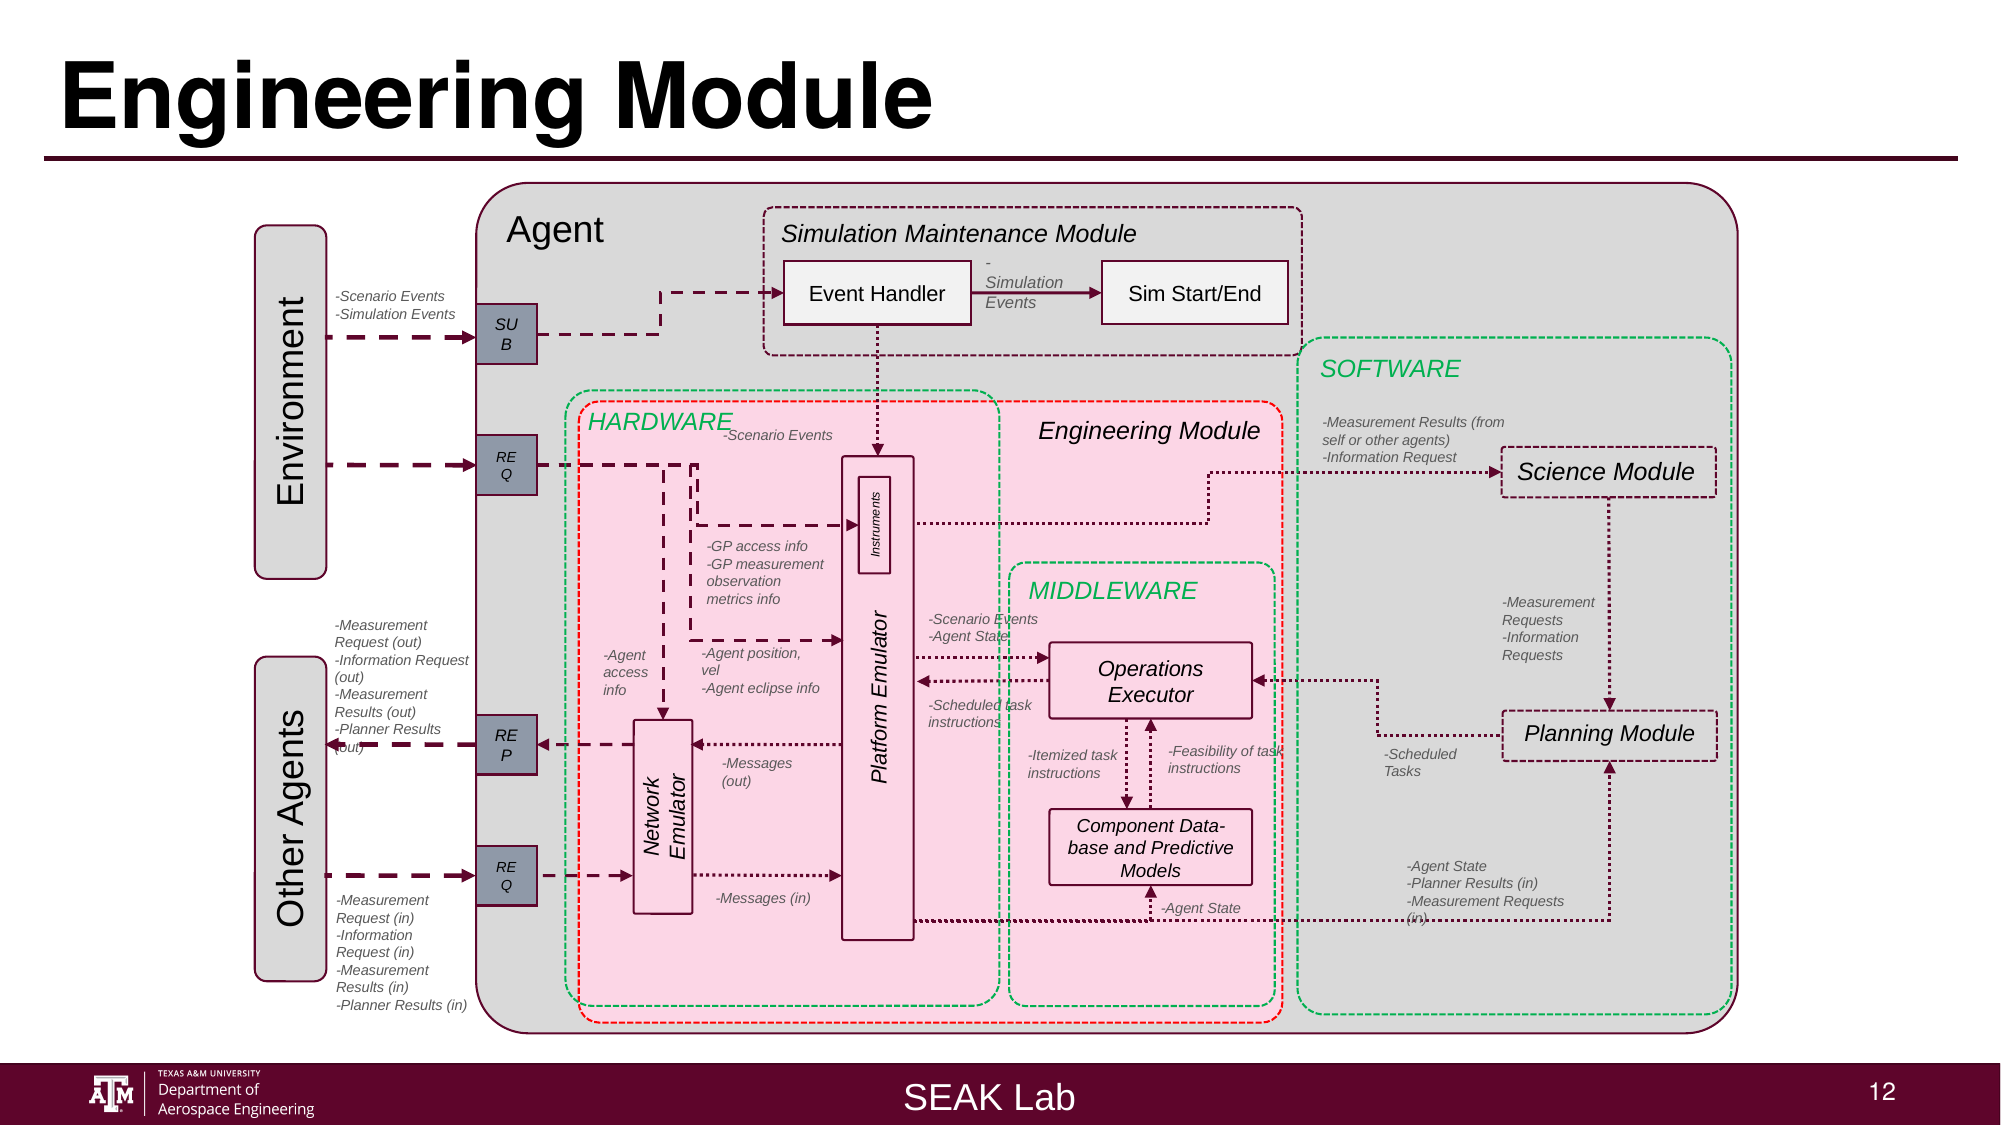

# Engineering Module
Agent
Simulation Maintenance Module
-Simulation Events
Sim Start/End
Event Handler
-Scenario Events
-Simulation Events
SUB
SOFTWARE
Environment
HARDWARE
Engineering Module
-Measurement Results (from self or other agents)
-Information Request
-Scenario Events
REQ
Science Module
Instruments
-GP access info
-GP measurement observation metrics info
MIDDLEWARE
-Measurement Requests
-Information Requests
-Scenario Events
-Agent State
-Measurement Request (out)
-Information Request (out)
-Measurement Results (out)
-Planner Results (out)
-Agent position, vel
-Agent eclipse info
-Agent access info
Operations Executor
Platform Emulator
-Scheduled task instructions
Planning Module
REP
-Feasibility of task instructions
-Scheduled Tasks
-Itemized task instructions
-Messages (out)
Other Agents
Network Emulator
Component Data-base and Predictive Models
REQ
-Agent State
-Planner Results (in)
-Measurement Requests (in)
-Messages (in)
-Measurement Request (in)
-Information Request (in)
-Measurement Results (in)
-Planner Results (in)
-Agent State